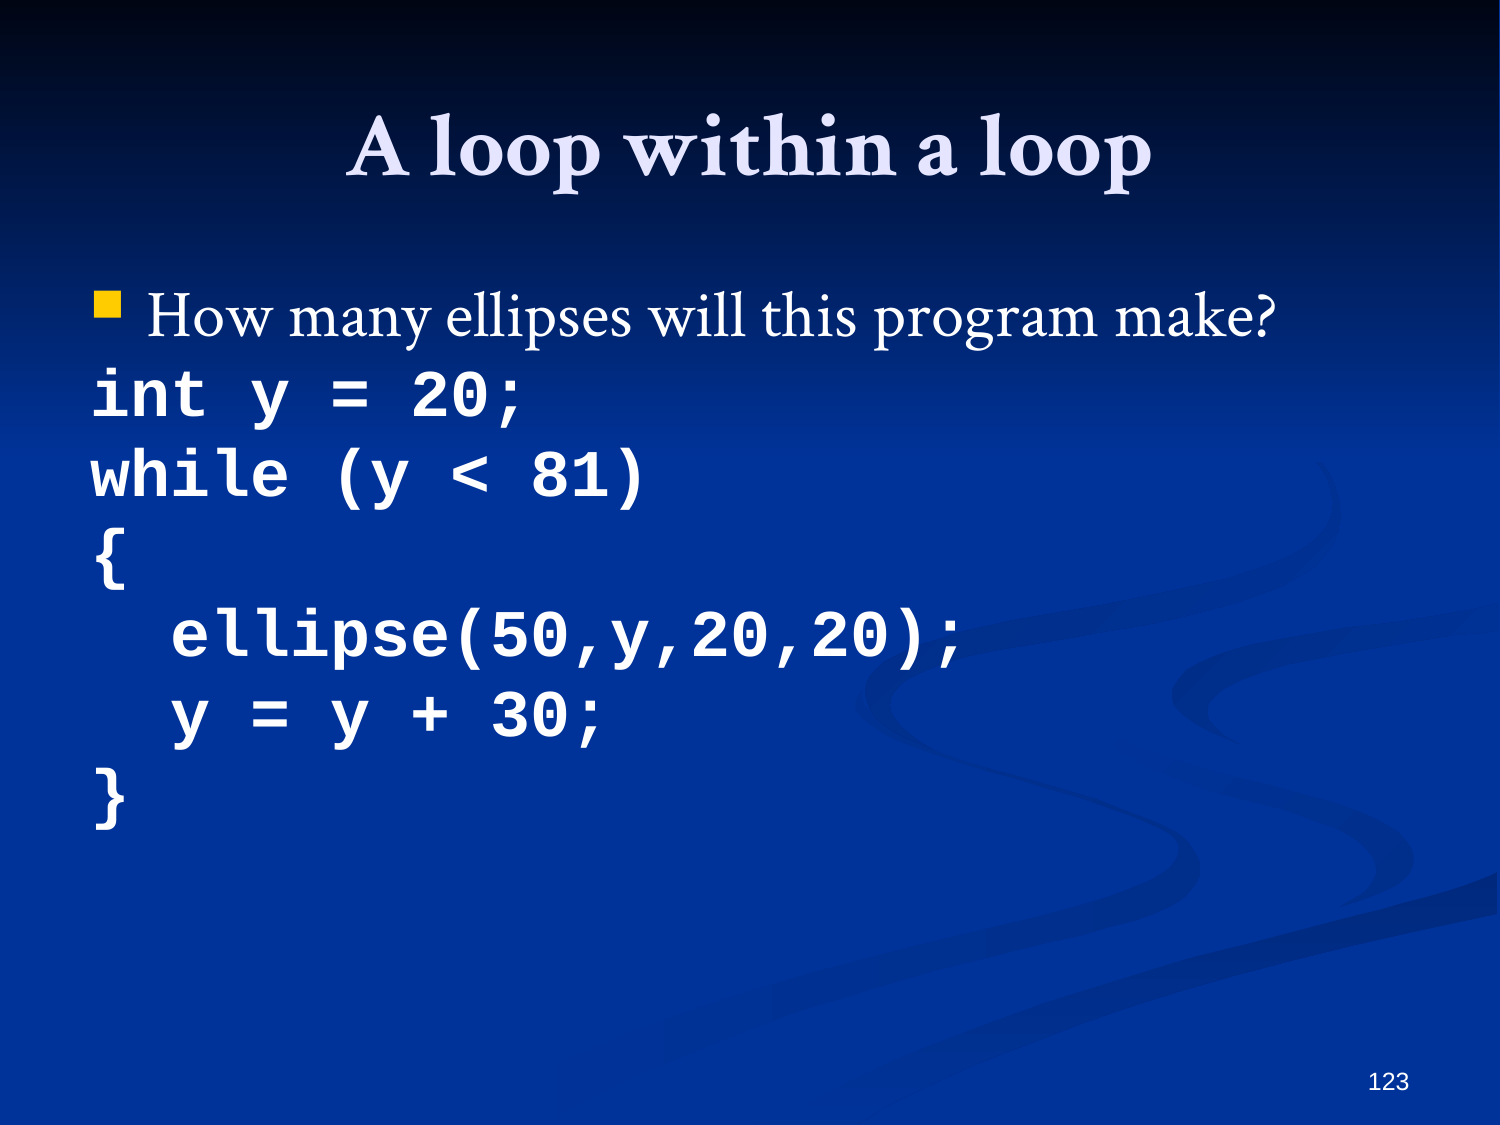

# A loop within a loop
How many ellipses will this program make?
int y = 20;
while (y < 81)
{
  ellipse(50,y,20,20);
  y = y + 30;
}
123